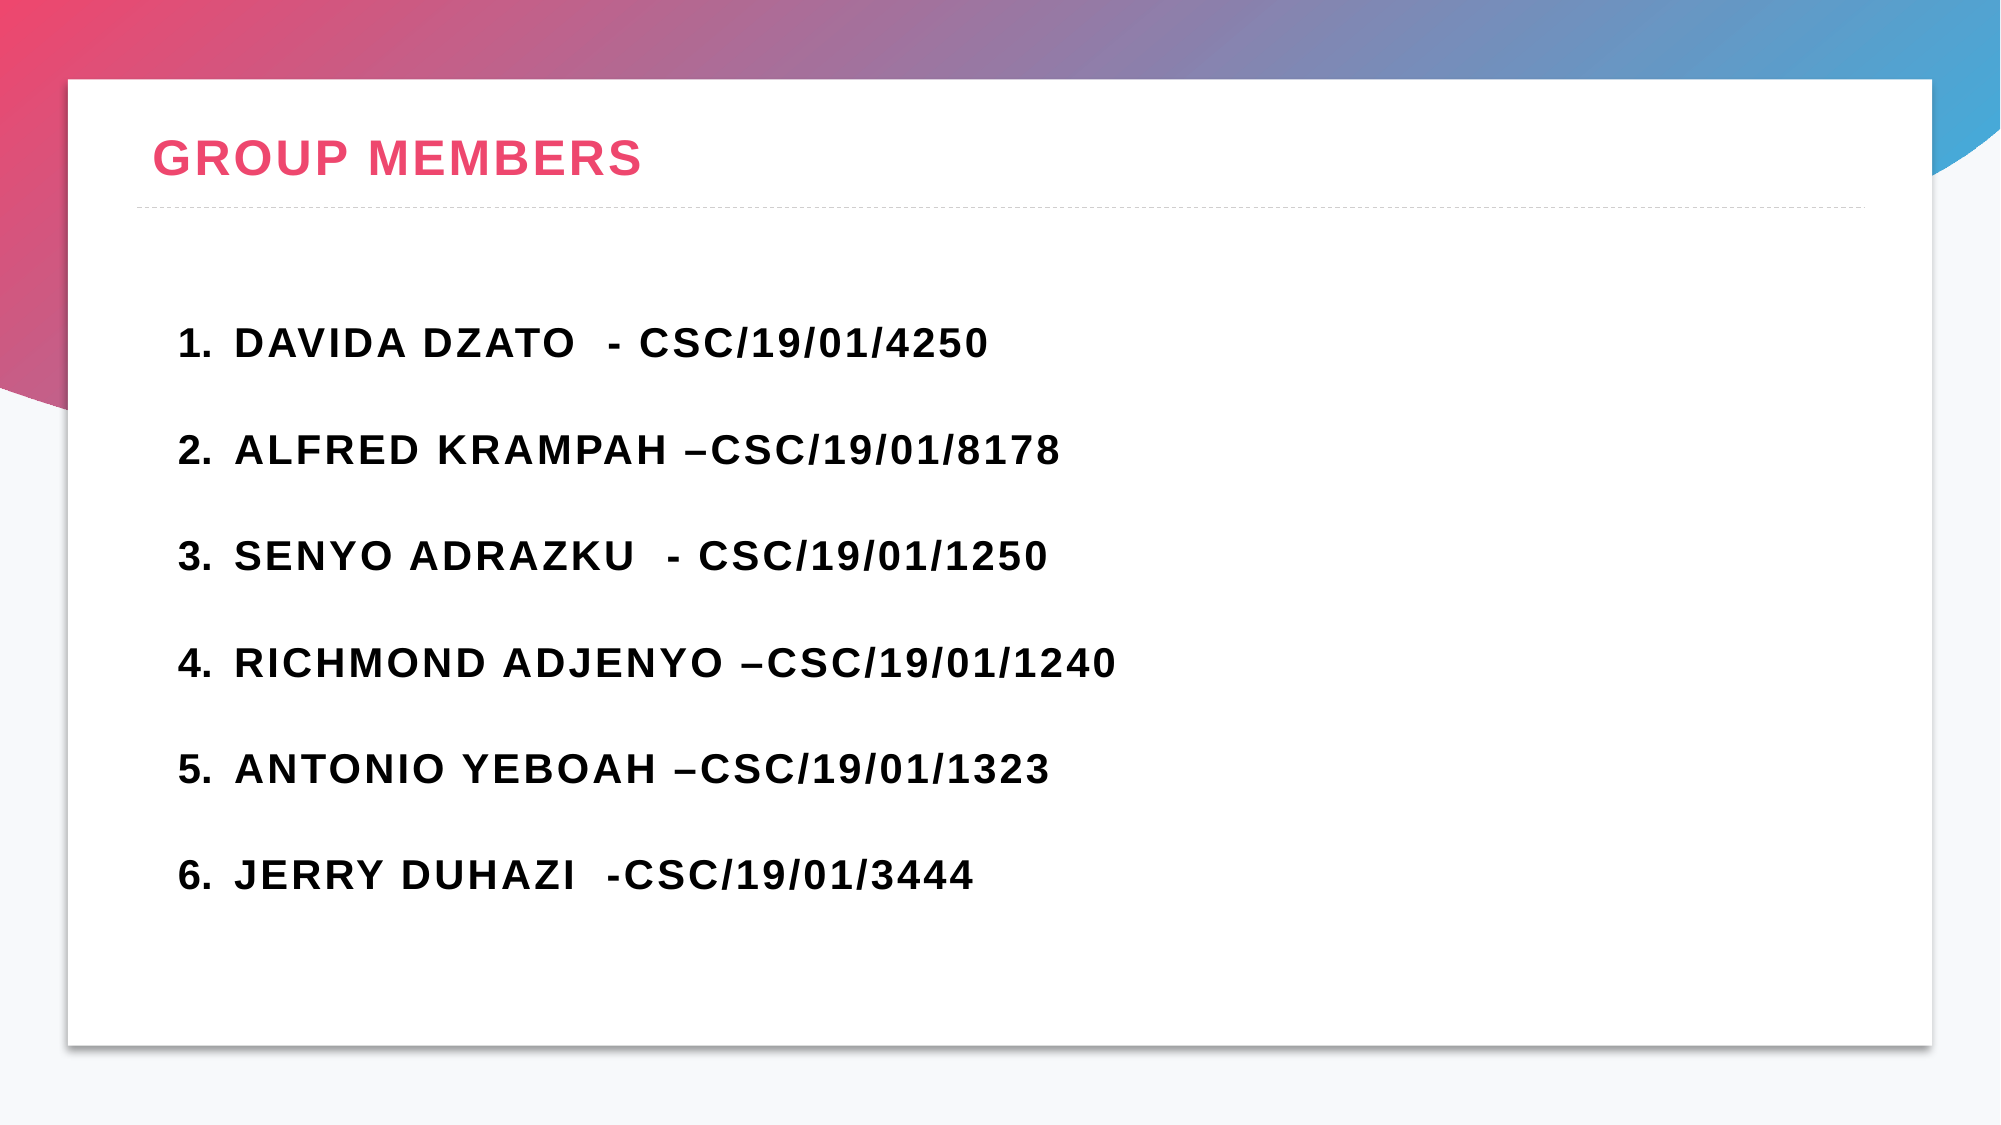

# GROUP MEMBERS

DAVIDA DZATO  - CSC/19/01/4250
ALFRED KRAMPAH –CSC/19/01/8178
SENYO ADRAZKU  - CSC/19/01/1250
RICHMOND ADJENYO –CSC/19/01/1240
ANTONIO YEBOAH –CSC/19/01/1323
JERRY DUHAZI  -CSC/19/01/3444